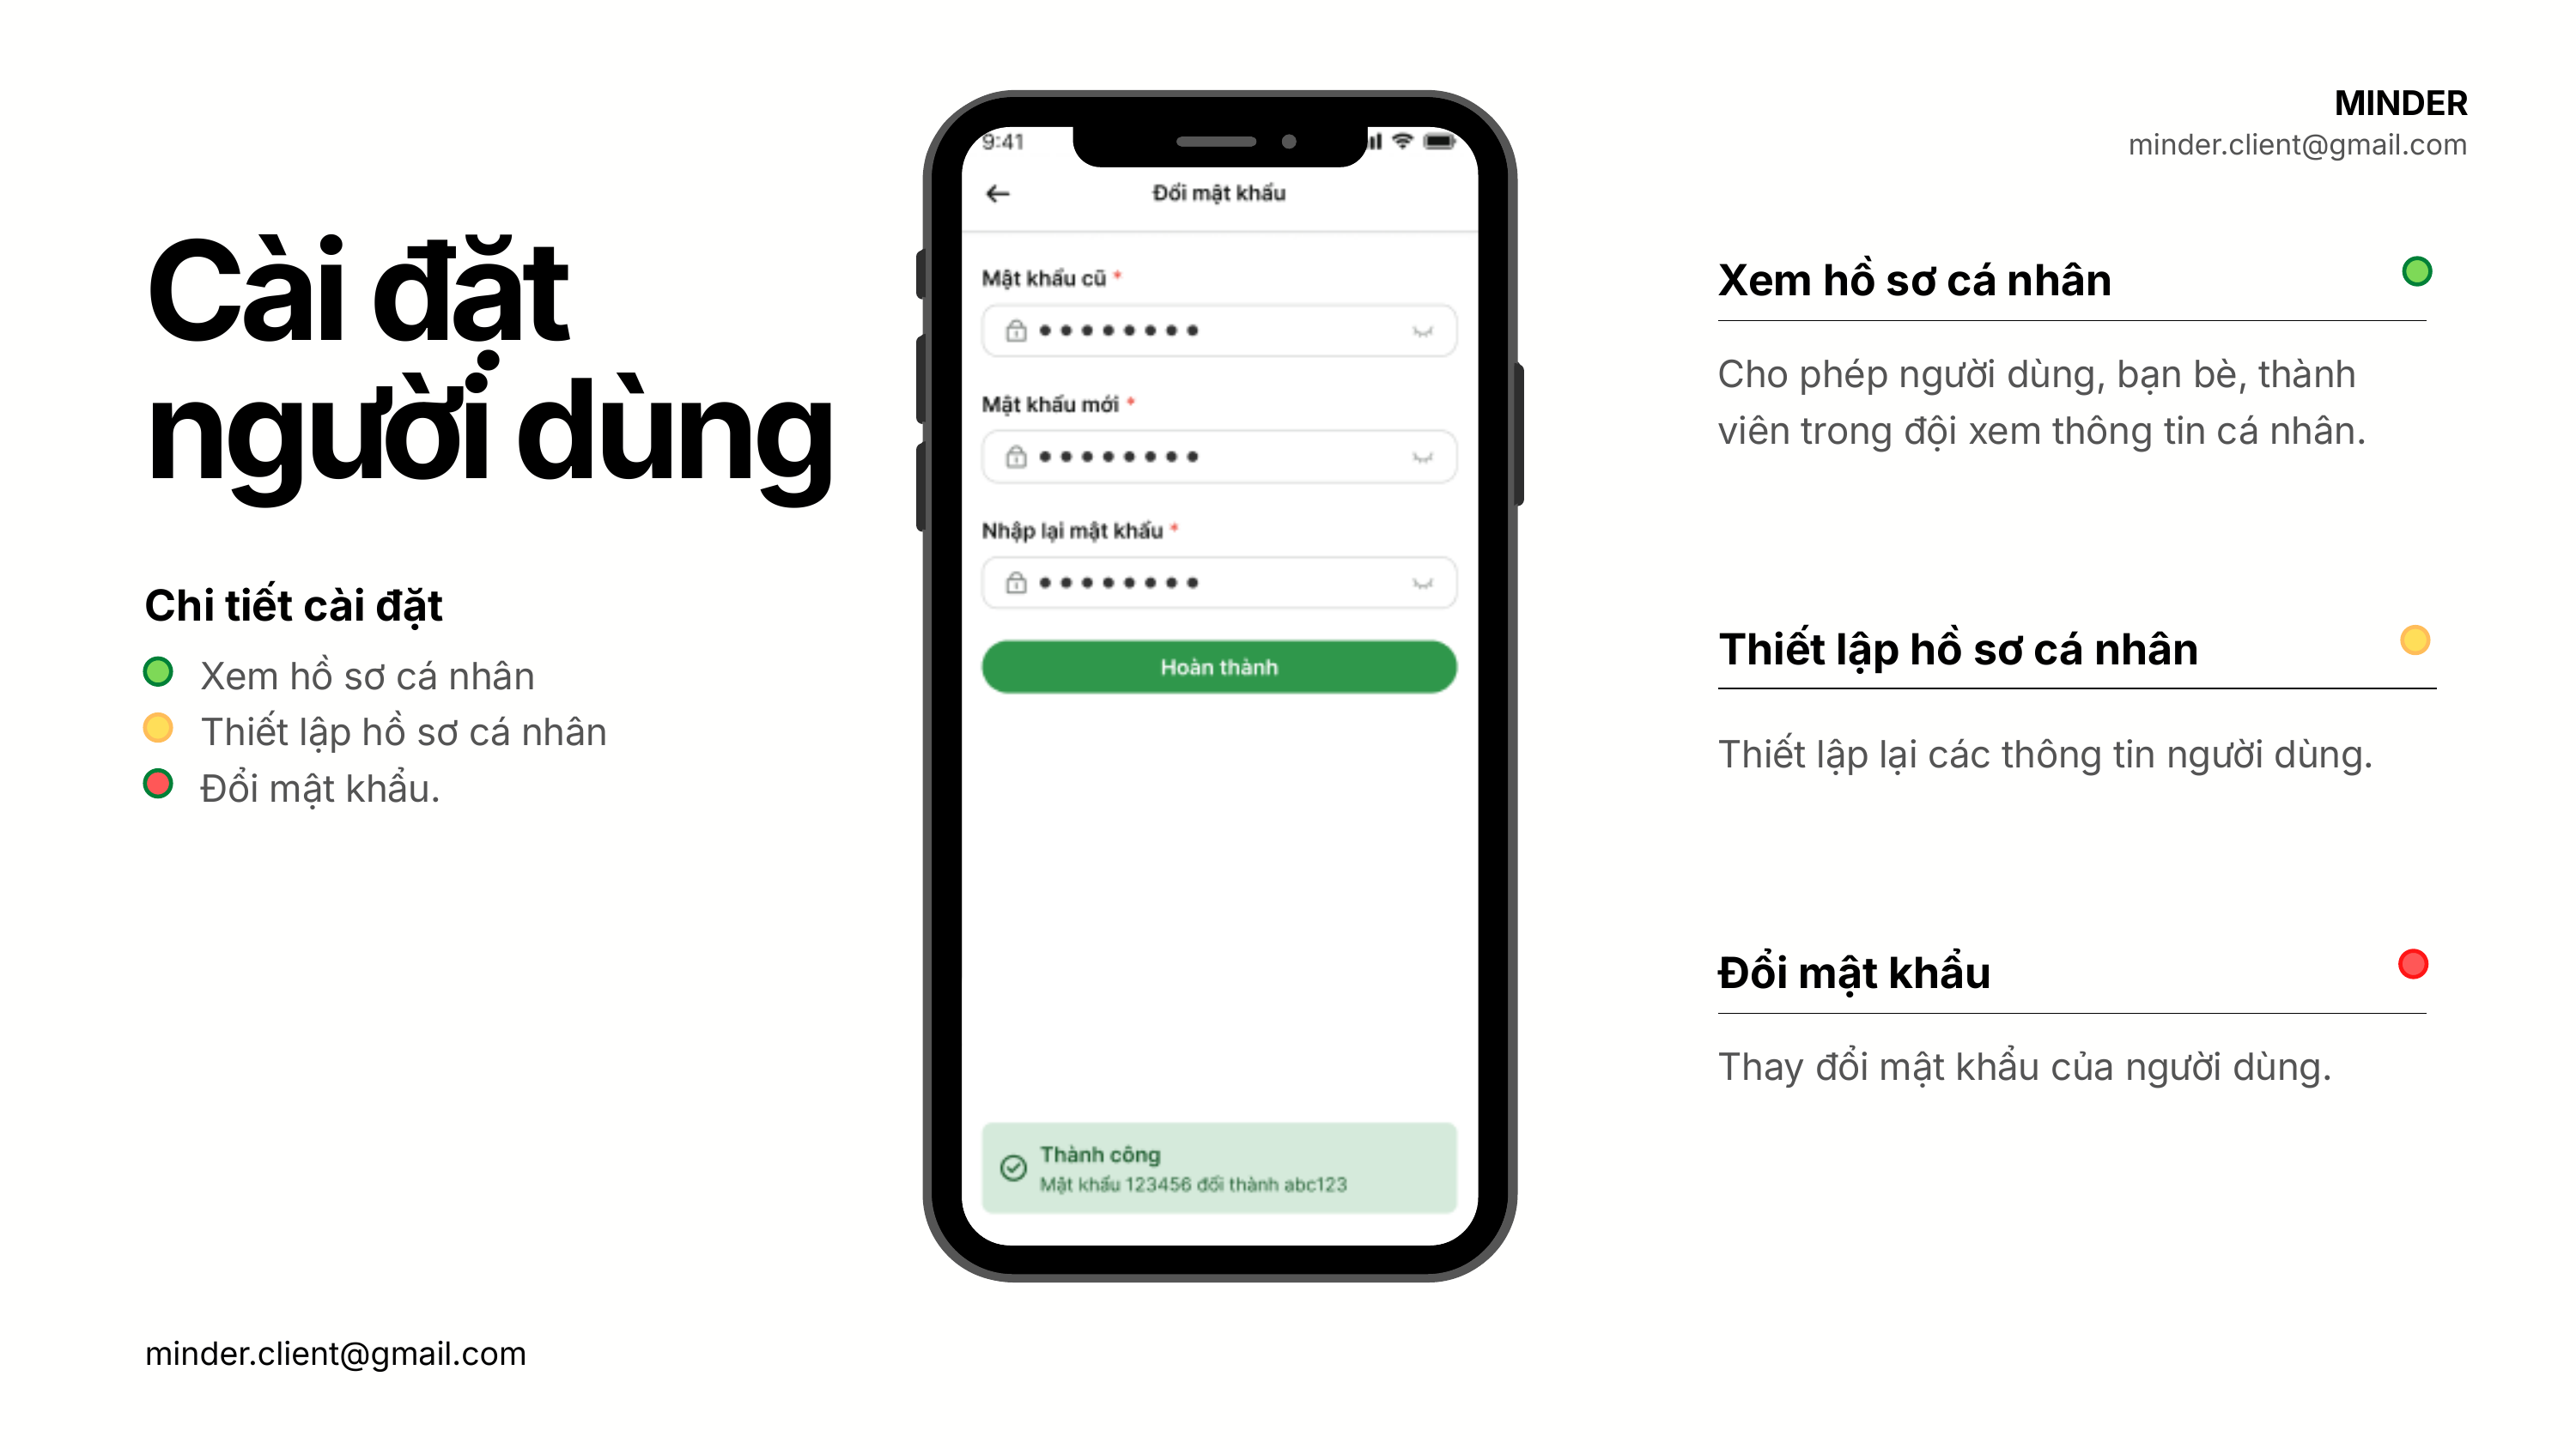

MINDER
minder.client@gmail.com

Cài đặt người dùng
Xem hồ sơ cá nhân

Cho phép người dùng, bạn bè, thành viên trong đội xem thông tin cá nhân.
Chi tiết cài đặt
Thiết lập hồ sơ cá nhân

Thiết lập lại các thông tin người dùng.
Xem hồ sơ cá nhân
Thiết lập hồ sơ cá nhân
Đổi mật khẩu.

Đổi mật khẩu

Thay đổi mật khẩu của người dùng.
minder.client@gmail.com